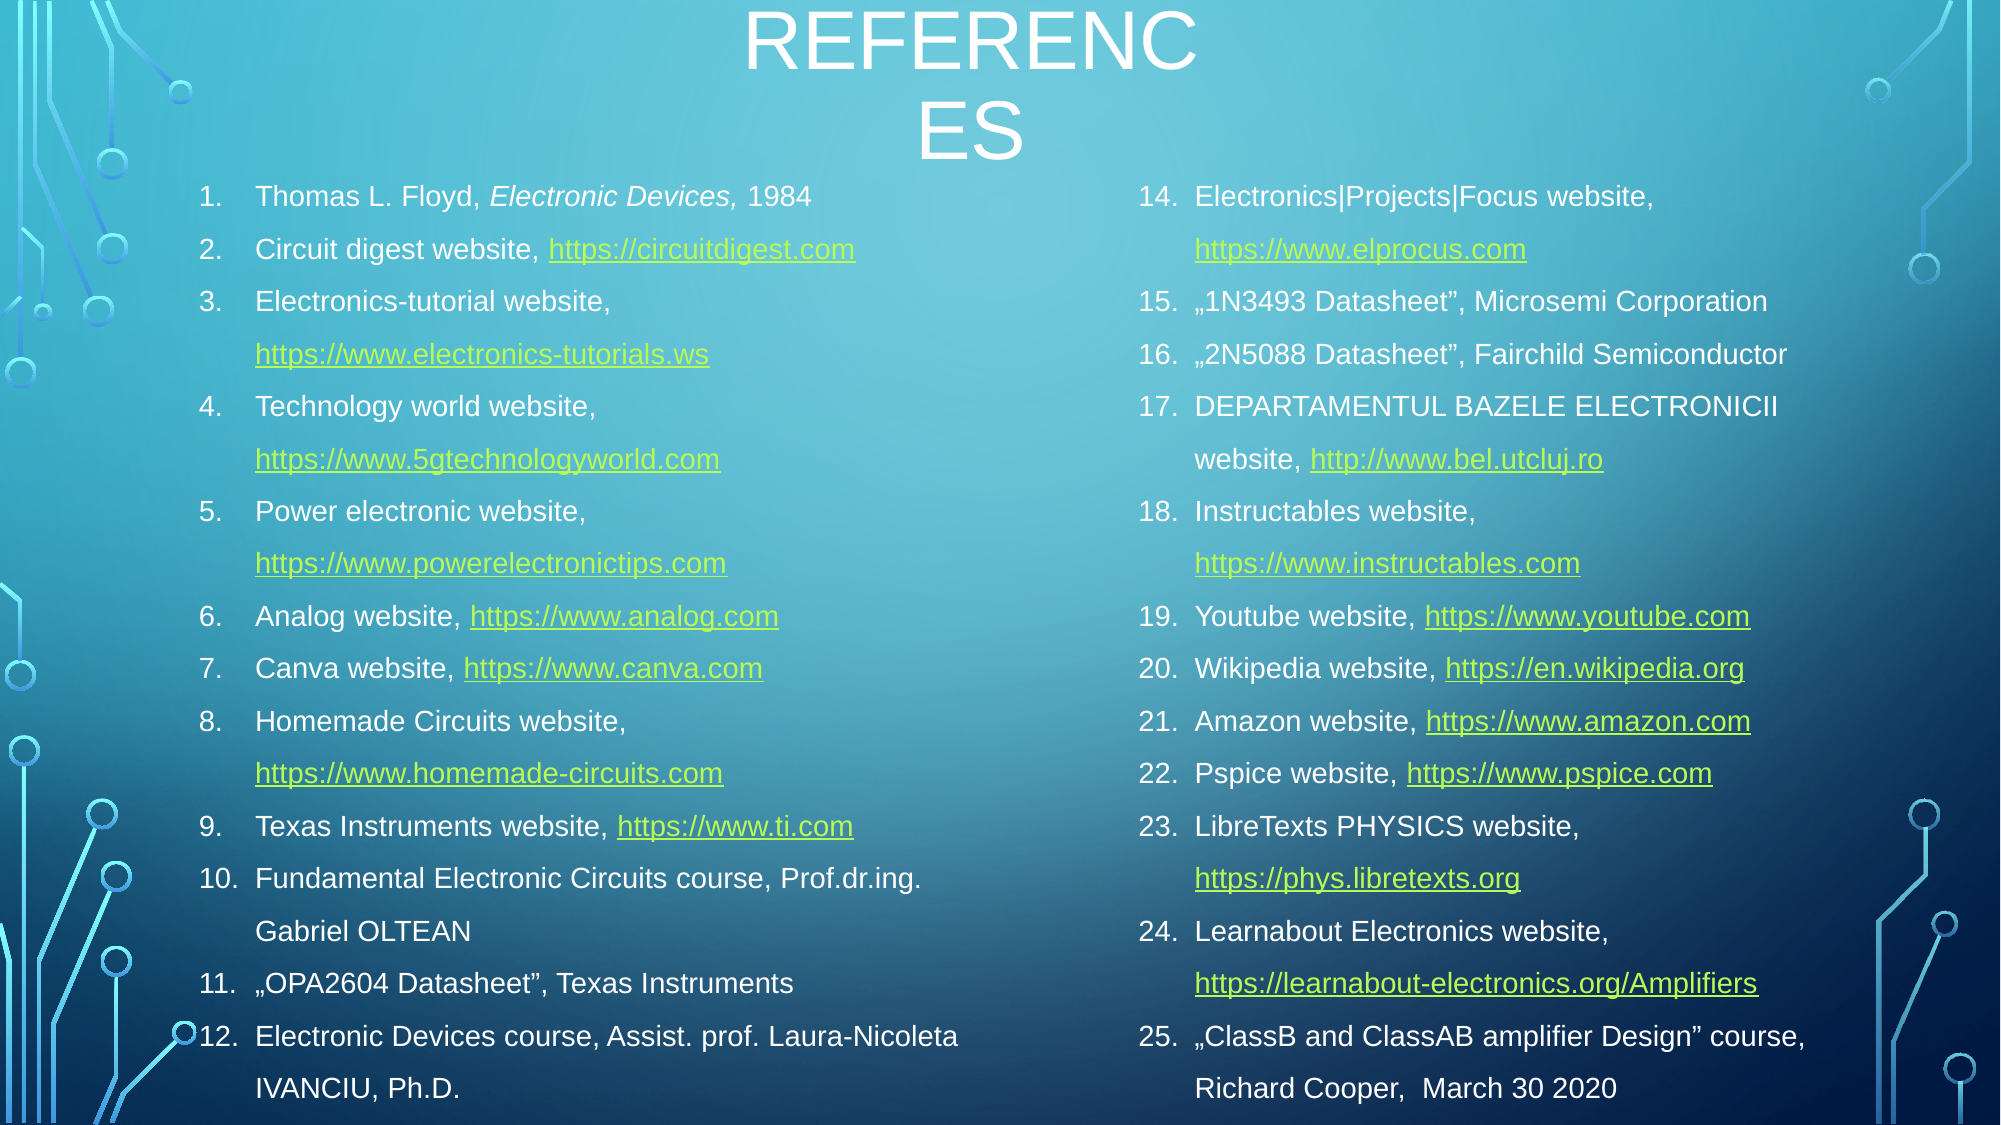

# references
Thomas L. Floyd, Electronic Devices, 1984
Circuit digest website, https://circuitdigest.com
Electronics-tutorial website, https://www.electronics-tutorials.ws
Technology world website, https://www.5gtechnologyworld.com
Power electronic website, https://www.powerelectronictips.com
Analog website, https://www.analog.com
Canva website, https://www.canva.com
Homemade Circuits website, https://www.homemade-circuits.com
Texas Instruments website, https://www.ti.com
Fundamental Electronic Circuits course, Prof.dr.ing. Gabriel OLTEAN
„OPA2604 Datasheet”, Texas Instruments
Electronic Devices course, Assist. prof. Laura-Nicoleta IVANCIU, Ph.D.
Computer Aided Design course, S.l.dr.ing. Raul Fizesan
Electronics|Projects|Focus website, https://www.elprocus.com
„1N3493 Datasheet”, Microsemi Corporation
„2N5088 Datasheet”, Fairchild Semiconductor
DEPARTAMENTUL BAZELE ELECTRONICII website, http://www.bel.utcluj.ro
Instructables website, https://www.instructables.com
Youtube website, https://www.youtube.com
Wikipedia website, https://en.wikipedia.org
Amazon website, https://www.amazon.com
Pspice website, https://www.pspice.com
LibreTexts PHYSICS website, https://phys.libretexts.org
Learnabout Electronics website, https://learnabout-electronics.org/Amplifiers
„ClassB and ClassAB amplifier Design” course,  Richard Cooper,  March 30 2020
Mouser electronics website, https://ro.mouser.com